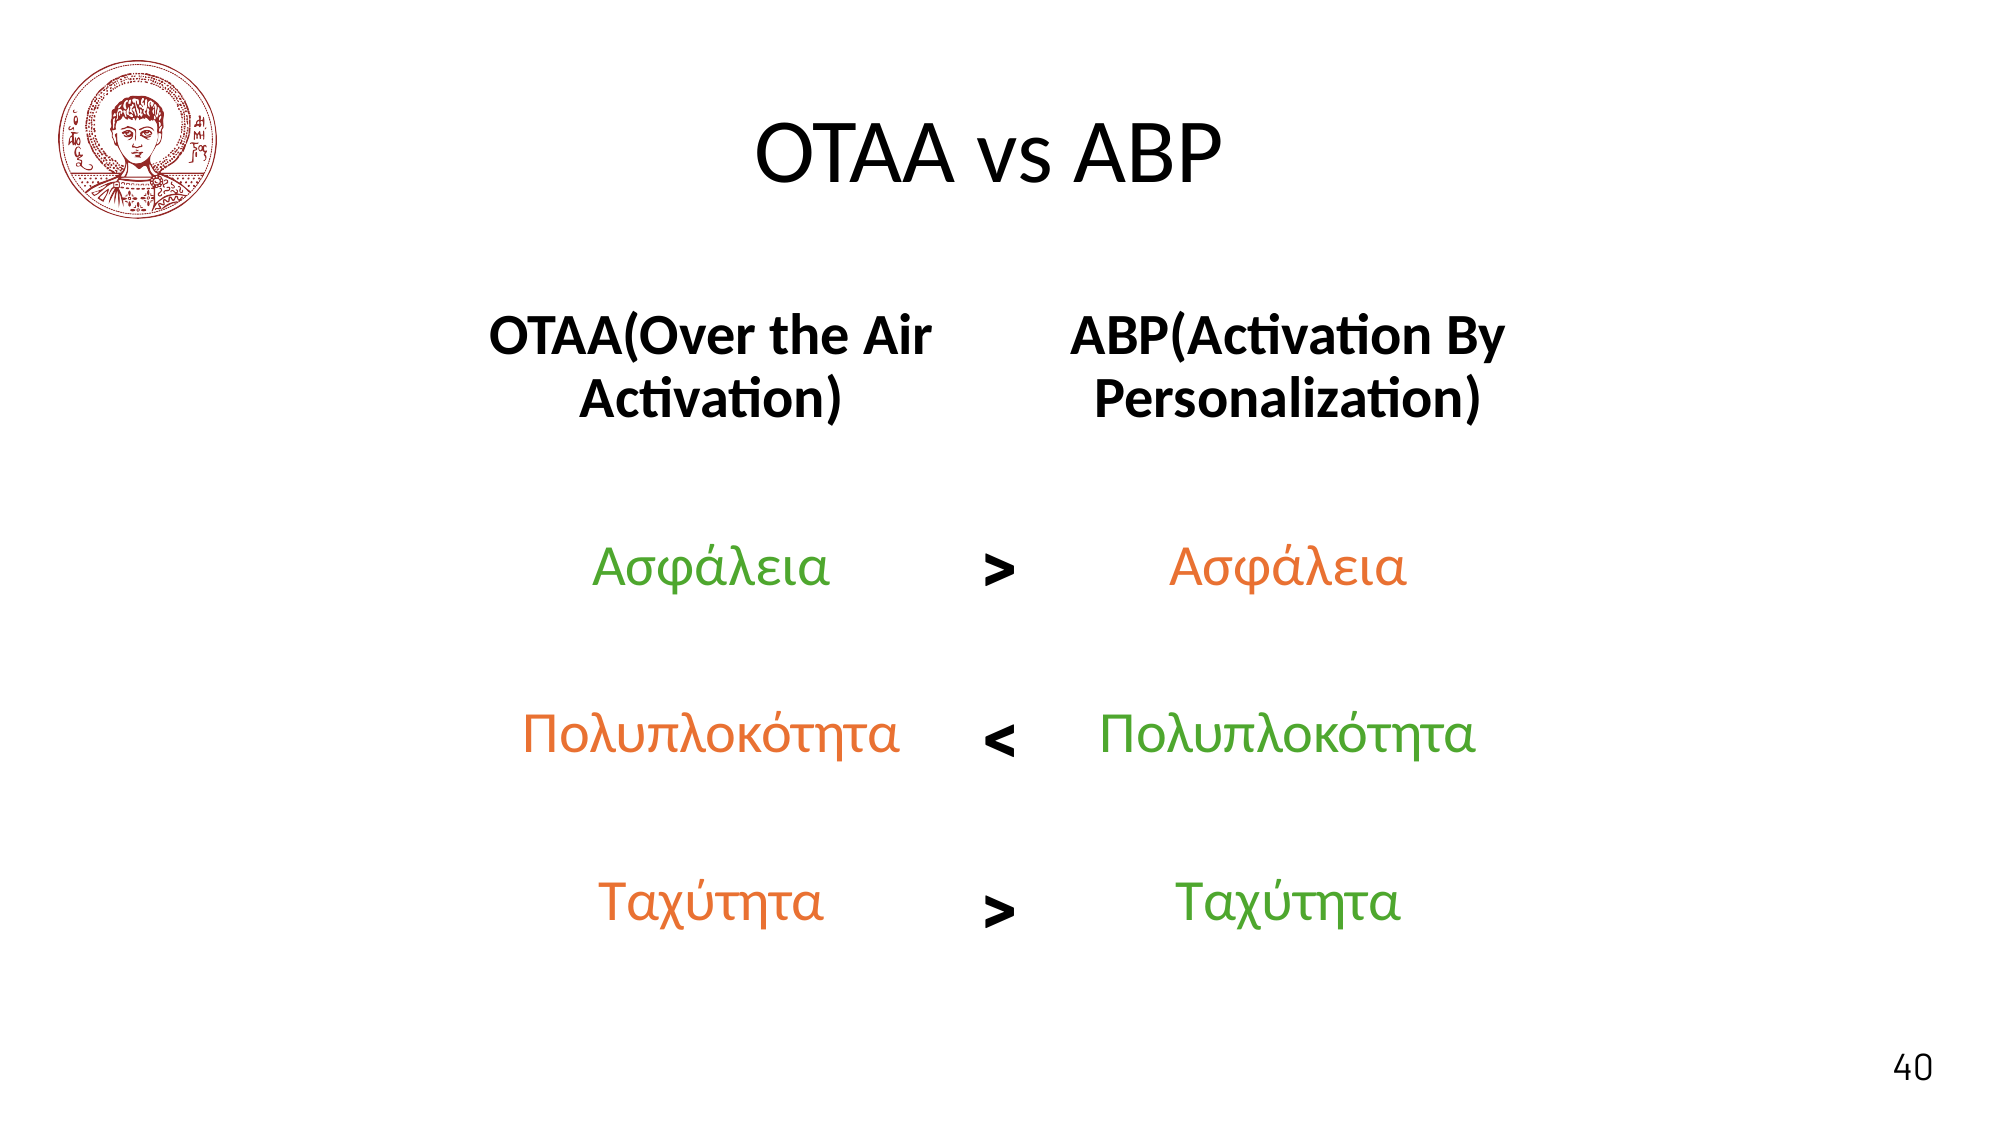

# OTAA vs ABP
OTAA(Over the Air Activation)

Ασφάλεια

Πολυπλοκότητα

Ταχύτητα

ABP(Activation By Personalization)

Ασφάλεια

Πολυπλοκότητα

Ταχύτητα

>
<
>
40